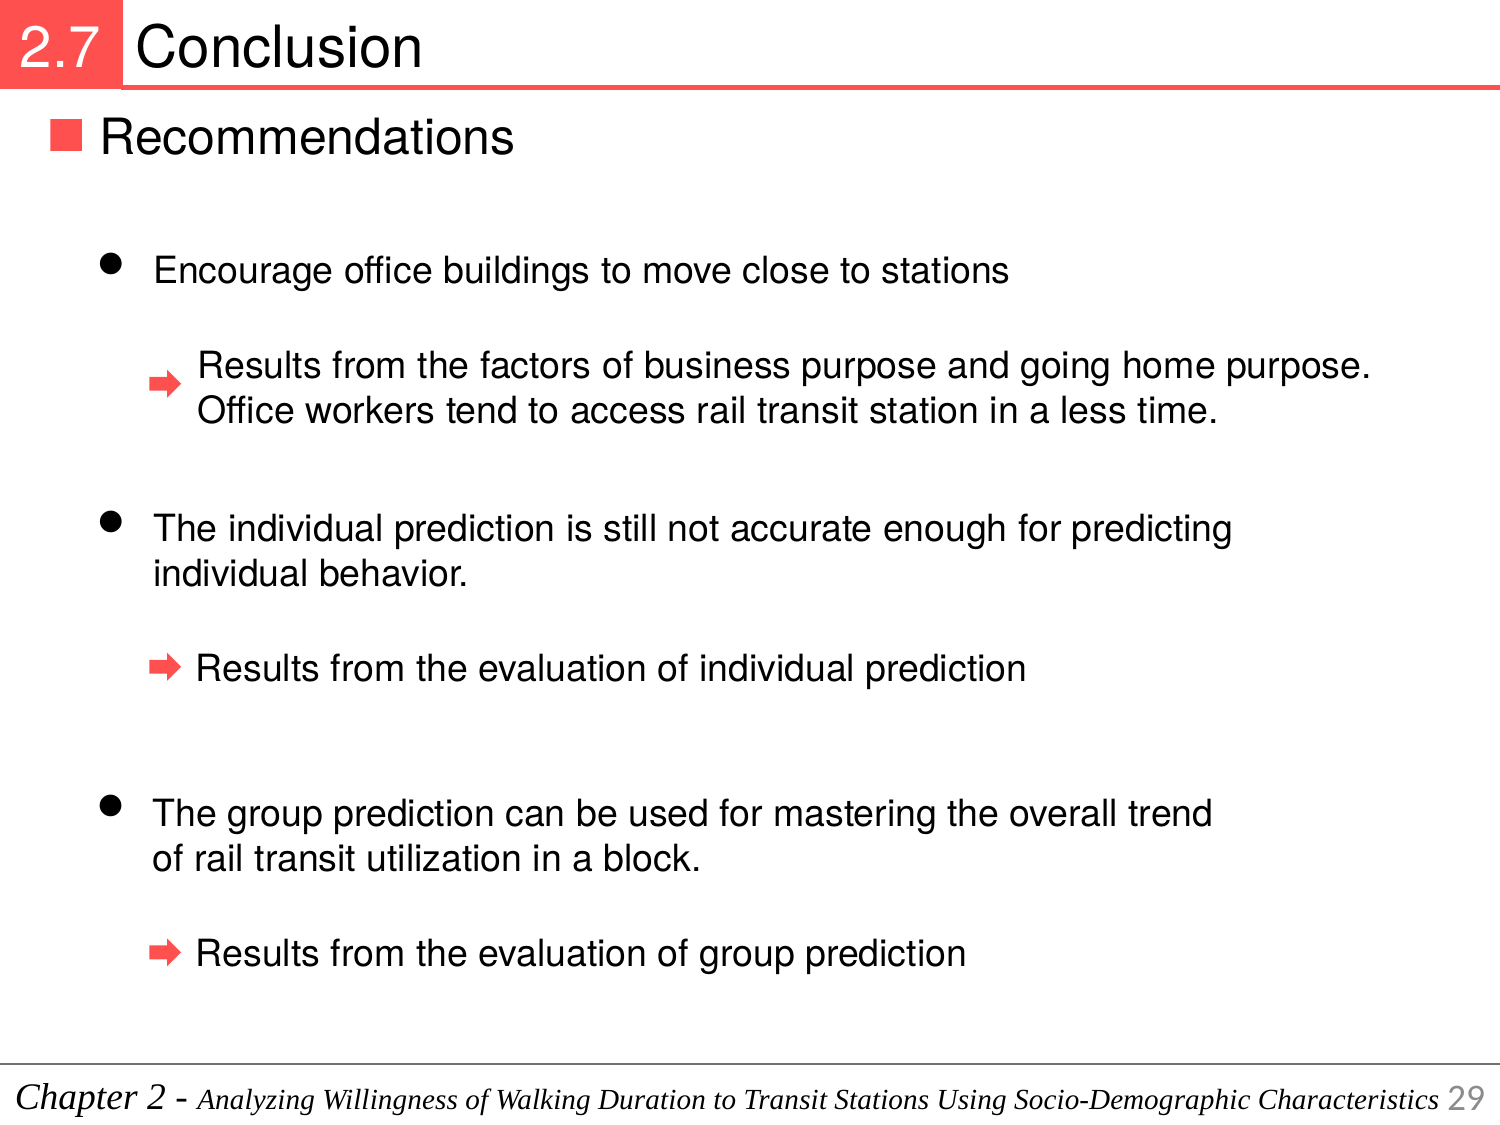

2.7
Conclusion
Recommendations

Encourage office buildings to move close to stations
Results from the factors of business purpose and going home purpose. Office workers tend to access rail transit station in a less time.

The individual prediction is still not accurate enough for predicting individual behavior.
Results from the evaluation of individual prediction

The group prediction can be used for mastering the overall trend of rail transit utilization in a block.
Results from the evaluation of group prediction

Chapter 2 - Analyzing Willingness of Walking Duration to Transit Stations Using Socio-Demographic Characteristics
29